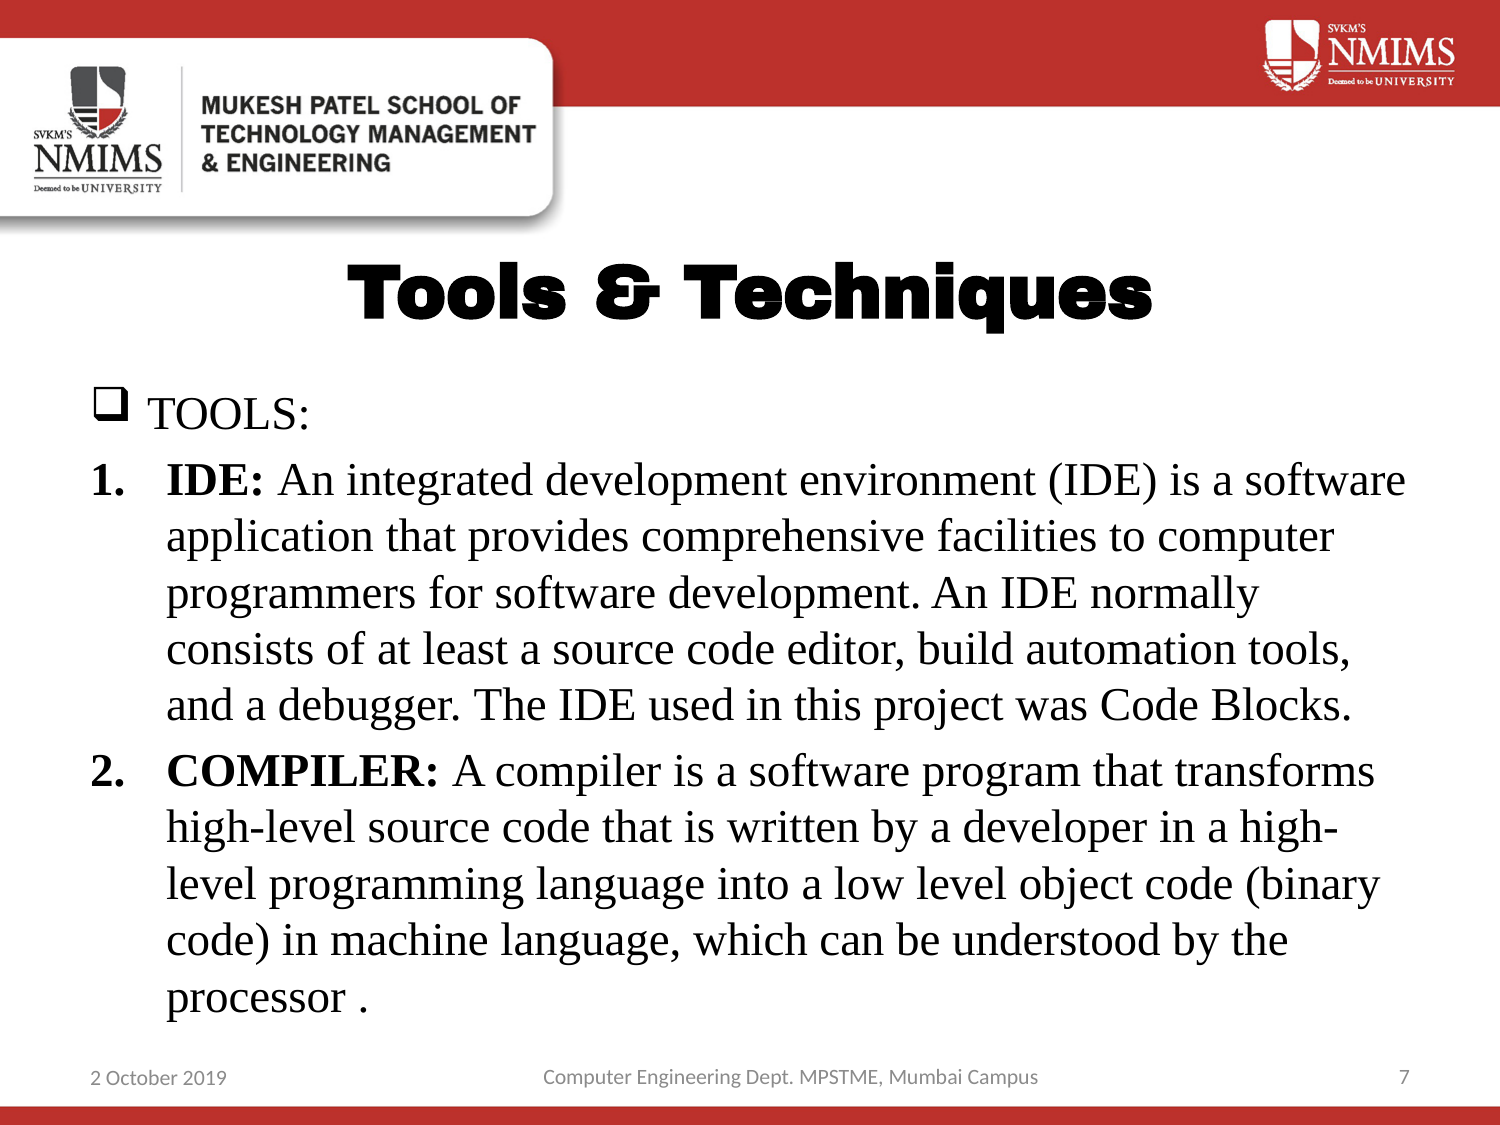

# Tools & Techniques
TOOLS:
IDE: An integrated development environment (IDE) is a software application that provides comprehensive facilities to computer programmers for software development. An IDE normally consists of at least a source code editor, build automation tools, and a debugger. The IDE used in this project was Code Blocks.
COMPILER: A compiler is a software program that transforms high-level source code that is written by a developer in a high-level programming language into a low level object code (binary code) in machine language, which can be understood by the processor .

Computer Engineering Dept. MPSTME, Mumbai Campus
7
2 October 2019